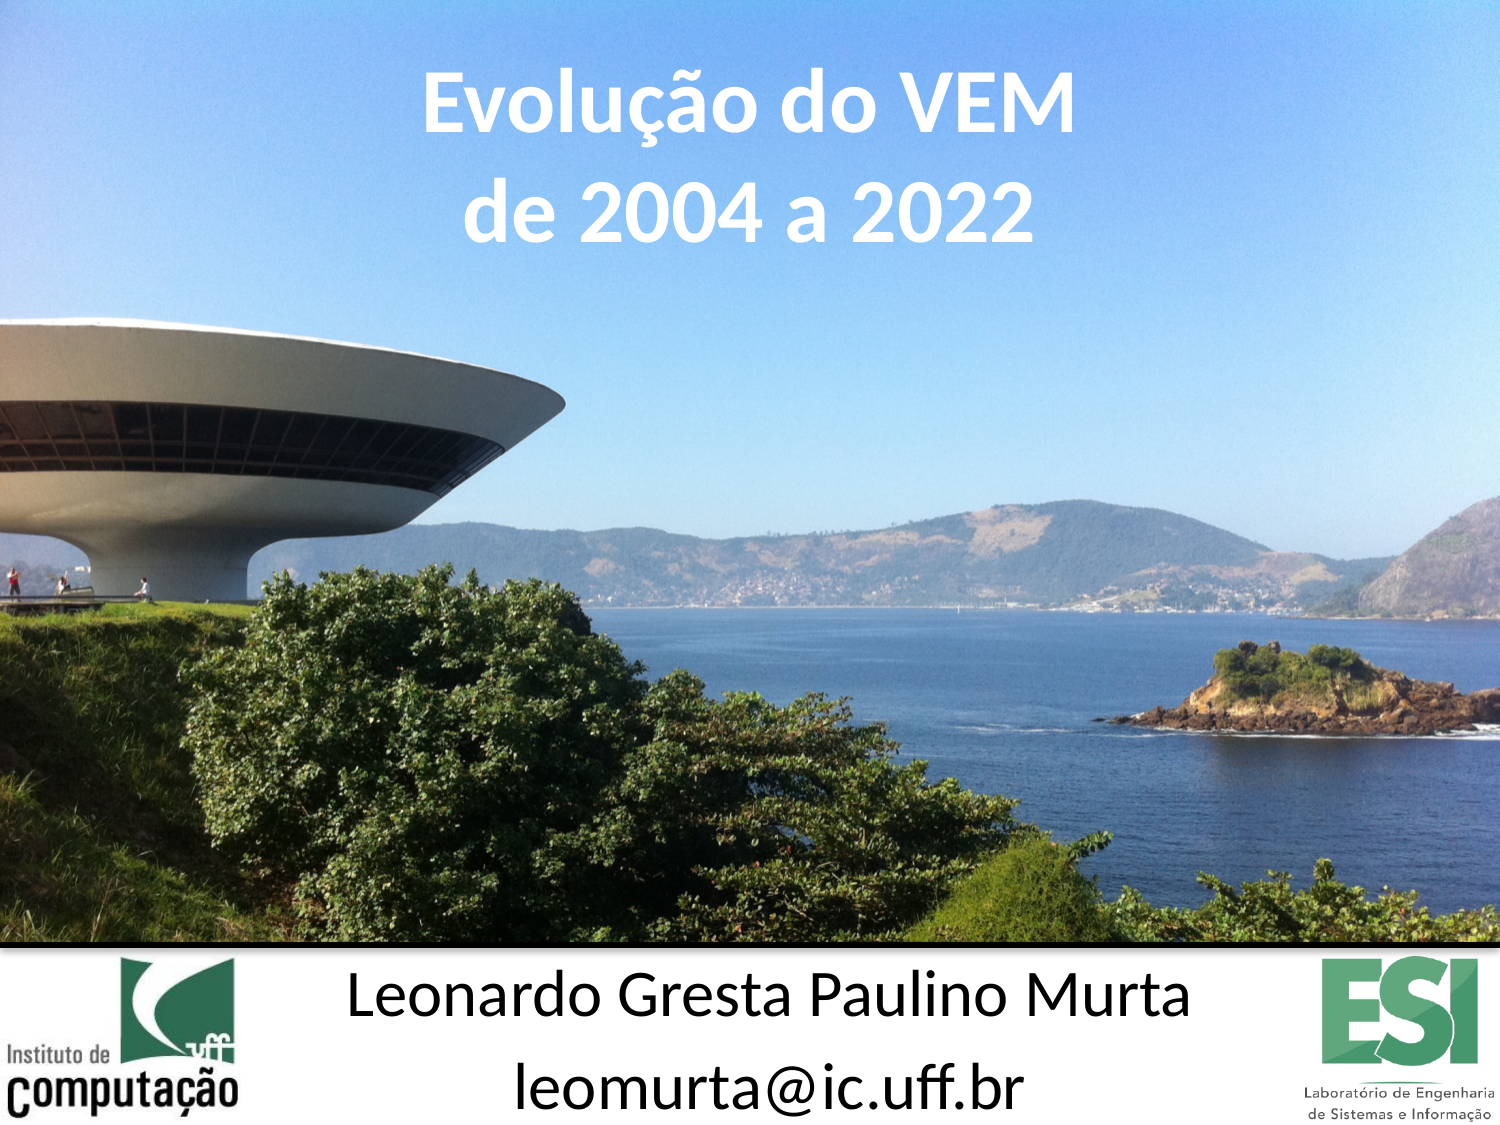

# Evolução do VEM de 2004 a 2022
Leonardo Gresta Paulino Murta
leomurta@ic.uff.br